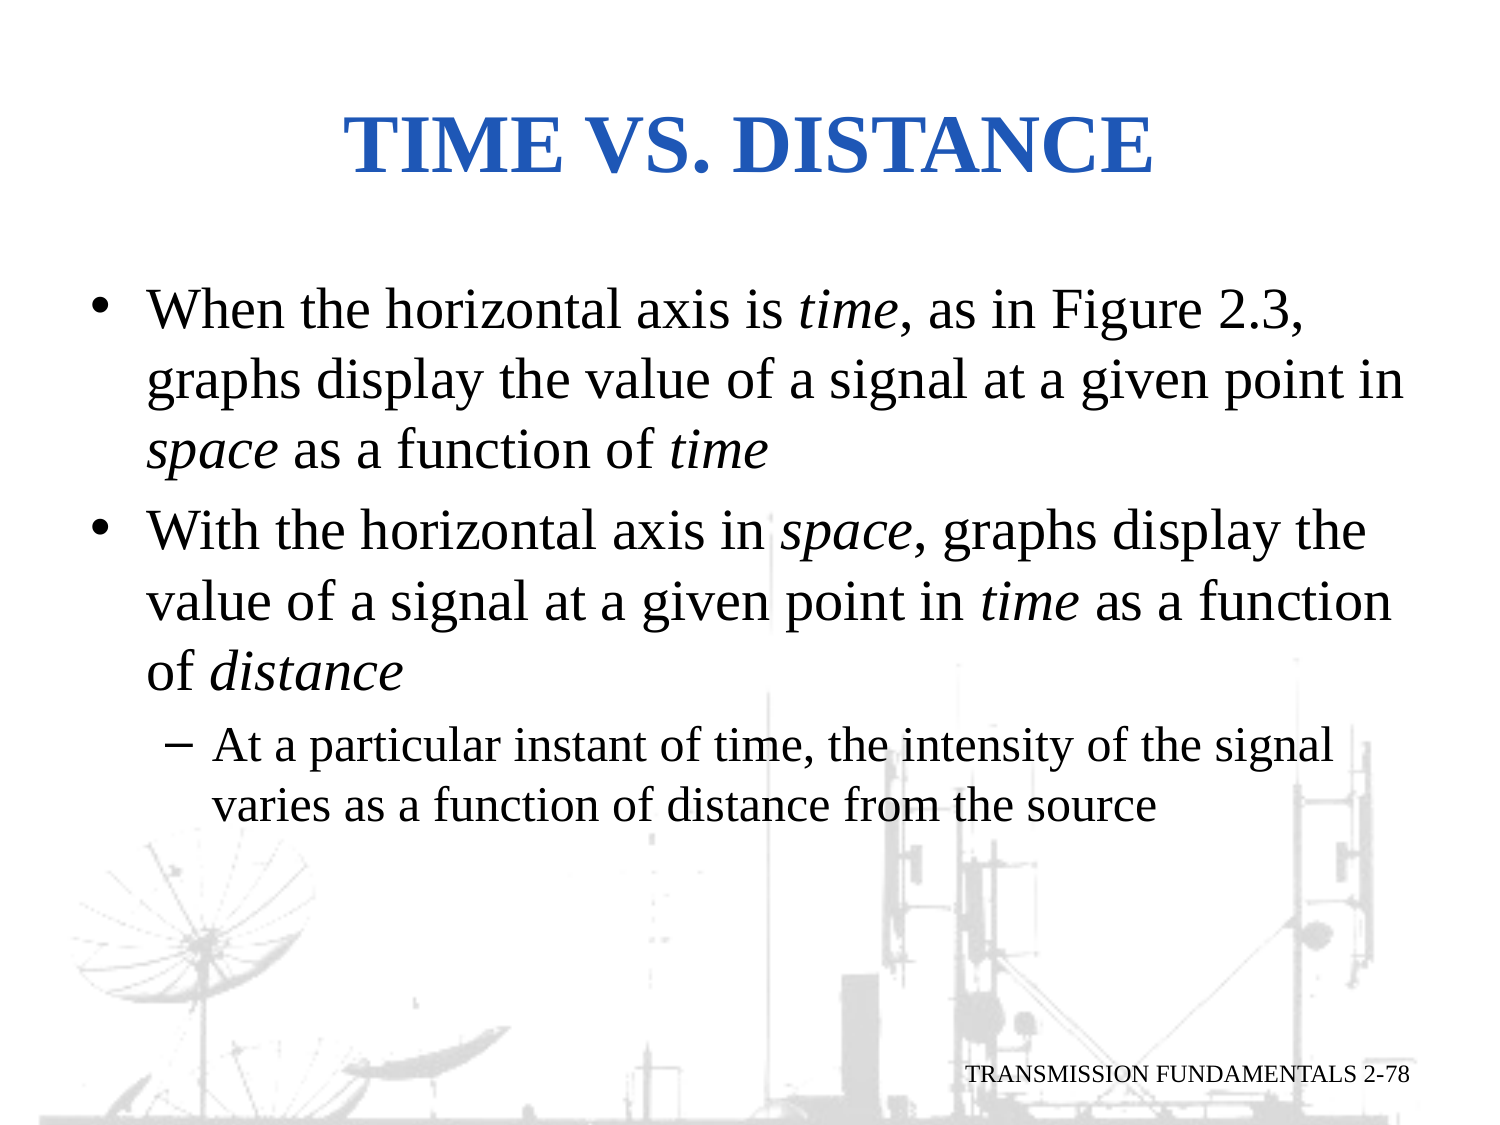

# Time vs. Distance
When the horizontal axis is time, as in Figure 2.3, graphs display the value of a signal at a given point in space as a function of time
With the horizontal axis in space, graphs display the value of a signal at a given point in time as a function of distance
At a particular instant of time, the intensity of the signal varies as a function of distance from the source
TRANSMISSION FUNDAMENTALS 2-78